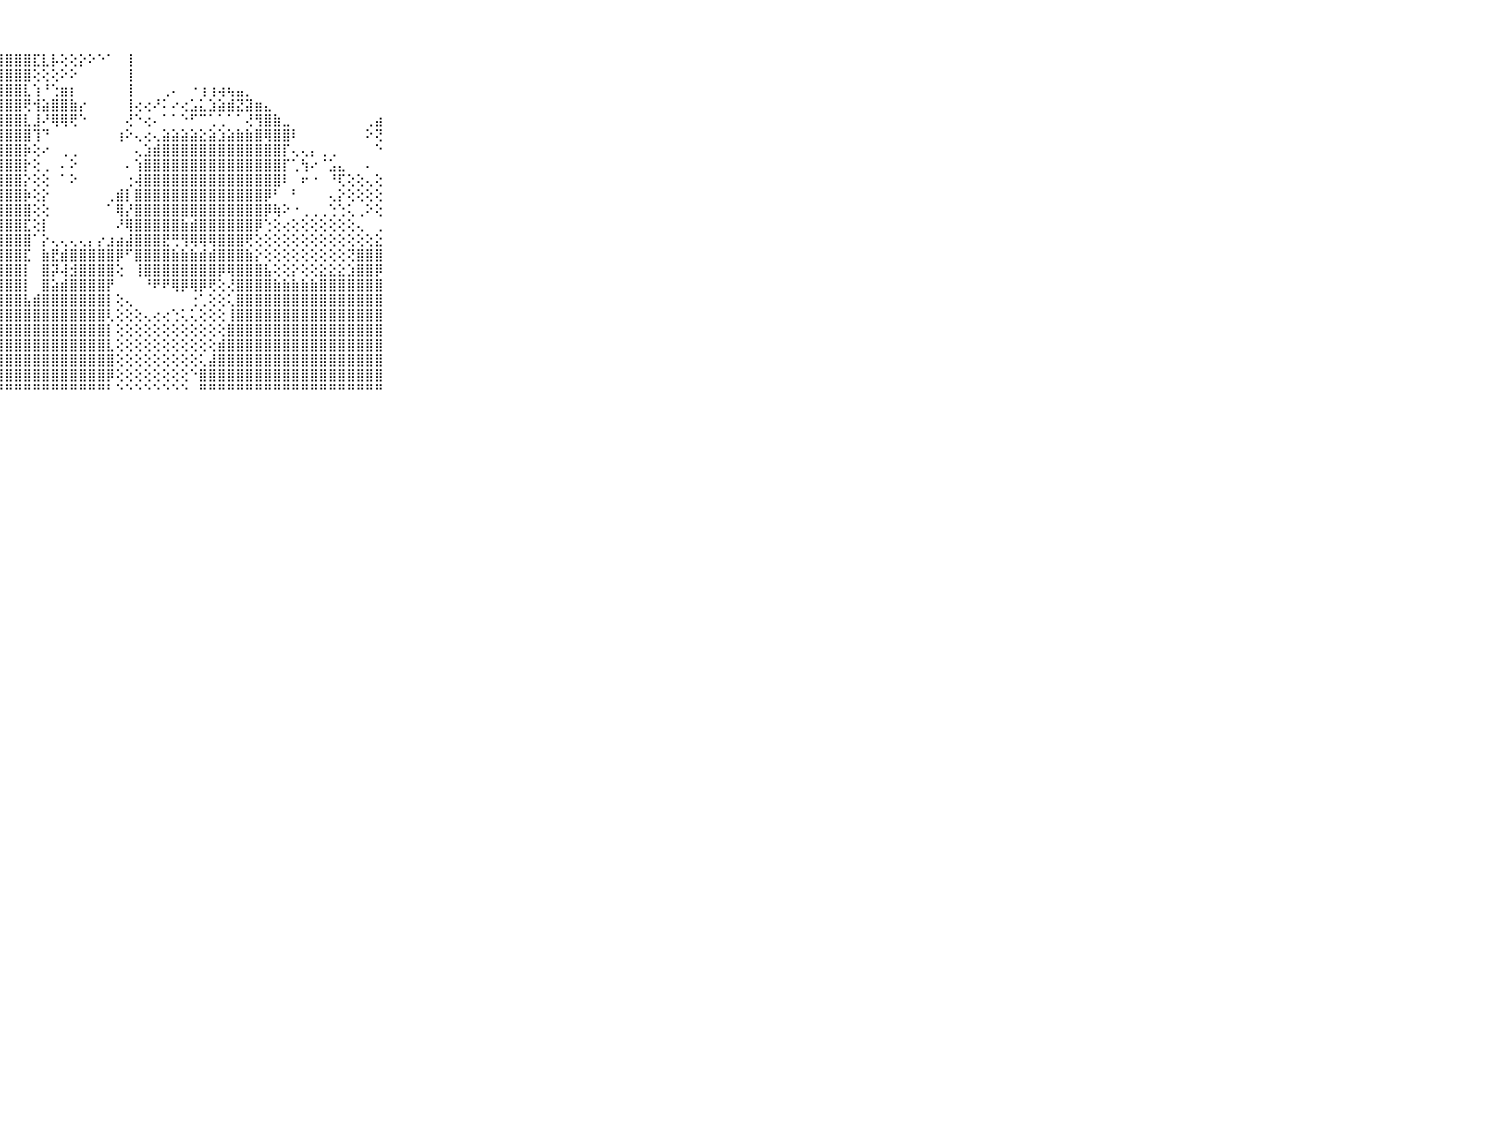

⠀⠀⠀⠀⠀⠀⠀⠀⠀⠀⠀⣿⣿⣿⣿⣿⣿⢕⢕⢻⣿⣿⣿⣿⣿⣿⣿⣿⣿⣿⣿⣏⣇⡧⢕⢕⡕⠕⠑⠁⠀⢸⠀⠀⠀⠀⠀⠀⠀⠀⠀⠀⠀⠀⠀⠀⠀⠀⠀⠀⠀⠀⠀⠀⠀⠀⠀⠀⠀⠀⠀⠀⠀⠀⠀⠀⠀⠀⠀⠀⠀
⠀⠀⠀⠀⠀⠀⠀⠀⠀⠀⠀⣿⣿⣿⣿⣿⣿⣵⣵⣿⣿⣿⣿⣿⣿⣿⣿⣿⣿⣿⣿⢕⢕⢕⠕⠕⠀⠀⠀⠀⠀⢸⠀⠀⠀⠀⠀⠀⠀⠀⠀⠀⠀⠀⠀⠀⠀⠀⠀⠀⠀⠀⠀⠀⠀⠀⠀⠀⠀⠀⠀⠀⠀⠀⠀⠀⠀⠀⠀⠀⠀
⠀⠀⠀⠀⠀⠀⠀⠀⠀⠀⠀⣿⣿⣿⣿⣿⣿⣿⣿⣿⣿⣿⣿⣿⣿⣿⣿⣿⣿⣿⣇⢱⠘⢑⣶⡆⠀⠀⠀⠀⠀⢸⠀⠀⠀⢀⠄⠀⠐⢰⢰⢴⢦⣤⡀⠀⠀⠀⠀⠀⠀⠀⠀⠀⠀⠀⠀⠀⠀⠀⠀⠀⠀⠀⠀⠀⠀⠀⠀⠀⠀
⠀⠀⠀⠀⠀⠀⠀⠀⠀⠀⠀⣿⣿⣿⣿⣿⣿⣿⣿⣷⣮⣿⣿⣿⣿⣿⣿⣿⣿⣿⢟⢺⣵⣿⣿⣷⡔⠀⠀⠀⠀⢸⢔⢔⠜⠅⠔⢔⣡⣅⣱⣵⣾⣝⣽⣶⣄⠀⠀⠀⠀⠀⠀⠀⠀⠀⠀⠀⠀⠀⠀⠀⠀⠀⠀⠀⠀⠀⠀⠀⠀
⠀⠀⠀⠀⠀⠀⠀⠀⠀⠀⠀⣿⣿⣿⣿⣿⣿⠏⠁⠁⠘⢹⣿⣿⣿⣿⣿⣿⣿⣿⣇⣸⠜⢿⢿⢟⠑⠀⠀⠀⠀⢜⠑⢔⠄⠁⠁⠑⠋⠉⢁⢁⠁⠁⢜⢻⣿⣷⣀⠀⠀⠀⠀⠀⠀⠀⠀⢀⣴⠀⠀⠀⠀⠀⠀⠀⠀⠀⠀⠀⠀
⠀⠀⠀⠀⠀⠀⠀⠀⠀⠀⠀⣿⣿⣿⣿⣿⡇⠀⠀⠀⠀⠀⢹⣿⣿⣿⣿⣿⣿⣿⣿⢹⠙⠀⠀⠀⠀⠀⠀⠀⢰⠕⢄⢔⢄⣵⣵⣵⣵⣕⣵⣱⣵⣷⣷⣿⢿⣿⣿⠇⠀⠀⠀⠀⠀⠀⠀⠕⢝⠀⠀⠀⠀⠀⠀⠀⠀⠀⠀⠀⠀
⠀⠀⠀⠀⠀⠀⠀⠀⠀⠀⠀⣿⣿⣿⣿⣿⣇⠀⠀⠀⠀⠀⠀⢹⣿⣿⣿⣿⣿⣿⡷⢕⠔⠀⢀⢀⠀⠀⠀⠀⠀⠀⢄⣱⣾⣿⣿⣿⣿⣿⣿⣿⣿⣿⣿⣿⣿⣿⡏⢄⢄⡄⢀⢀⠀⠀⠀⠀⠑⠀⠀⠀⠀⠀⠀⠀⠀⠀⠀⠀⠀
⠀⠀⠀⠀⠀⠀⠀⠀⠀⠀⠀⣿⣿⣿⣿⣿⣿⡇⠀⠀⠀⠀⠀⠘⣿⣿⣿⣿⣿⣿⡗⢕⢀⠀⠄⠕⠀⠀⠀⠀⠀⠄⢱⣿⣿⣿⣿⣿⣿⣿⣿⣿⣿⣿⣿⣿⣿⣿⡏⢁⢳⠔⠈⣡⣄⠀⠀⠄⠀⠀⠀⠀⠀⠀⠀⠀⠀⠀⠀⠀⠀
⠀⠀⠀⠀⠀⠀⠀⠀⠀⠀⠀⣿⣿⣿⣿⣿⣿⣷⠀⠀⠀⠀⠀⠀⣿⣿⣿⣿⣿⣿⡕⢕⢕⠀⠁⠕⠀⠀⠀⠀⠀⢐⢼⣿⣿⣿⣿⣿⣿⣿⣿⣿⣿⣿⣿⣿⣿⣿⠇⠀⠖⠐⠀⠘⢏⢕⢕⢄⢕⠀⠀⠀⠀⠀⠀⠀⠀⠀⠀⠀⠀
⠀⠀⠀⠀⠀⠀⠀⠀⠀⠀⠀⣿⣿⣿⣿⣿⣿⣿⠄⠀⠀⠀⠀⠀⢻⣿⣿⣿⣿⣿⡷⢕⡕⠀⠀⠀⠀⠀⠀⢀⣾⡇⣿⣿⣿⣿⣿⣿⣿⣿⣿⣿⣿⣿⣿⣿⡿⠃⠀⠃⠀⠀⠀⢄⡕⢕⢕⢕⢕⠀⠀⠀⠀⠀⠀⠀⠀⠀⠀⠀⠀
⠀⠀⠀⠀⠀⠀⠀⠀⠀⠀⠀⣿⣿⣿⣿⣿⣿⡿⠀⠀⠀⠀⠀⠀⢺⣿⣿⣿⣿⣿⣿⢕⢕⠀⠀⠀⠀⠀⠀⠁⢿⡜⣿⣿⣿⣿⣿⣿⣿⣿⣿⣿⣿⣿⣿⣿⡿⢷⠕⠐⢀⢀⢀⢑⢑⢅⢀⠕⢕⠀⠀⠀⠀⠀⠀⠀⠀⠀⠀⠀⠀
⠀⠀⠀⠀⠀⠀⠀⠀⠀⠀⠀⣿⣿⣿⣿⣿⣿⣷⠀⠀⠀⠀⠀⠀⣾⣿⣿⣿⣿⣿⣏⢕⡇⠀⠀⠀⠀⠀⠀⠀⠜⢿⣿⣿⣿⣿⣿⣷⣾⣿⣿⣿⣿⣿⣿⡿⢑⢕⢔⢕⢕⢕⢕⢕⢕⢕⢄⠀⢀⠀⠀⠀⠀⠀⠀⠀⠀⠀⠀⠀⠀
⠀⠀⠀⠀⠀⠀⠀⠀⠀⠀⠀⣿⣿⣿⣿⣿⣿⠏⠀⠀⠀⠀⠀⠀⢸⣿⣿⣿⣿⣿⣿⠁⡕⢄⢄⢄⢄⡄⡔⣰⣴⣼⣿⣿⣿⣟⢛⢻⢿⢿⢿⣿⣿⣿⢟⢕⢕⢕⢕⢕⢕⢕⢕⢕⢕⢕⢕⢕⣕⠀⠀⠀⠀⠀⠀⠀⠀⠀⠀⠀⠀
⠀⠀⠀⠀⠀⠀⠀⠀⠀⠀⠀⣿⣿⣿⣿⣿⣿⢑⠀⠀⠀⠀⠀⠀⢸⣿⣿⣿⣿⣿⣏⠀⣷⣟⣾⣿⣿⣿⣿⣿⡿⠋⣿⣿⣿⣿⣷⣷⣷⣾⣾⣿⣿⣿⣷⡕⢕⢕⢕⢕⢕⢕⢕⢕⢕⢝⣿⣿⣿⠀⠀⠀⠀⠀⠀⠀⠀⠀⠀⠀⠀
⠀⠀⠀⠀⠀⠀⠀⠀⠀⠀⠀⣿⣿⣿⣿⣿⣿⢕⢅⠄⠀⠀⠀⠐⣾⣿⣿⣿⣿⣿⡇⠀⣿⡽⢼⣺⣿⣿⣿⣿⢕⠀⢸⣿⣿⣿⣿⣿⣿⣿⣿⡿⢿⣿⣿⣿⣧⢕⢕⡕⢕⢕⣕⣕⣕⣱⣿⣿⡿⠀⠀⠀⠀⠀⠀⠀⠀⠀⠀⠀⠀
⠀⠀⠀⠀⠀⠀⠀⠀⠀⠀⠀⣿⣿⣿⣿⣿⣿⢕⢕⢔⢔⢄⢕⢕⣿⣿⣿⣿⣿⣿⡇⠀⣿⣵⣾⣿⣿⣿⣿⡟⠀⠀⠀⠘⠟⠟⢿⡿⢿⡿⢟⢕⢜⣿⣿⣿⣿⣷⣷⣷⣷⣷⣿⣿⣿⣿⣿⣿⣿⠀⠀⠀⠀⠀⠀⠀⠀⠀⠀⠀⠀
⠀⠀⠀⠀⠀⠀⠀⠀⠀⠀⠀⣿⣿⣿⣿⣿⣿⢕⢕⢕⢕⢕⢕⢕⣿⣿⣿⣿⣿⣿⣧⣾⣿⣿⣿⣿⣿⣿⣿⡇⢕⢄⠀⠀⠀⠀⠀⠀⢐⢁⢕⢕⢅⣿⣿⣿⣿⣿⣿⣿⣿⣿⣿⣿⣿⣿⣿⣿⣿⠀⠀⠀⠀⠀⠀⠀⠀⠀⠀⠀⠀
⠀⠀⠀⠀⠀⠀⠀⠀⠀⠀⠀⣿⣿⣿⣿⣿⢟⢕⢕⢕⢕⢕⢕⢕⣽⣿⣿⢿⣿⣿⣿⣿⣿⣿⣿⣿⣿⣿⣿⢇⢕⢕⢕⢄⢔⢔⢑⢅⢅⢕⢕⢕⢸⣿⣿⣿⣿⣿⣿⣿⣿⣿⣿⣿⣿⣿⣿⣿⣿⠀⠀⠀⠀⠀⠀⠀⠀⠀⠀⠀⠀
⠀⠀⠀⠀⠀⠀⠀⠀⠀⠀⠀⣿⣿⣿⣿⣿⢗⢗⣗⣏⡕⢜⢜⢟⢟⢏⣵⣿⣿⣿⣿⣿⣿⣿⣿⣿⣿⣿⣿⡇⢕⢕⢕⢕⢕⢕⢕⢕⢕⢕⢕⢕⣿⣿⣿⣿⣿⣿⣿⣿⣿⣿⣿⣿⣿⣿⣿⣿⣿⠀⠀⠀⠀⠀⠀⠀⠀⠀⠀⠀⠀
⠀⠀⠀⠀⠀⠀⠀⠀⠀⠀⠀⣿⣿⣿⣿⣿⣿⣿⡿⢿⢗⢕⢕⢞⢫⣿⣿⣿⣿⣿⣿⣿⣿⣿⣿⣿⣿⣿⣿⣇⢕⢕⢕⢕⢕⢕⢕⢕⢕⢕⢕⣾⣿⣿⣿⣿⣿⣿⣿⣿⣿⣿⣿⣿⣿⣿⣿⣿⣿⠀⠀⠀⠀⠀⠀⠀⠀⠀⠀⠀⠀
⠀⠀⠀⠀⠀⠀⠀⠀⠀⠀⠀⣿⣿⣿⡿⢟⢝⣕⣕⣕⣱⣕⣕⣵⣼⣿⣿⣿⣿⣿⣿⣿⣿⣿⣿⣿⣿⣿⣿⣿⢕⢕⢕⢕⢕⢕⢕⢕⢕⢅⣼⣿⣿⣿⣿⣿⣿⣿⣿⣿⣿⣿⣿⣿⣿⣿⣿⣿⣿⠀⠀⠀⠀⠀⠀⠀⠀⠀⠀⠀⠀
⠀⠀⠀⠀⠀⠀⠀⠀⠀⠀⠀⠟⢝⢅⢕⢕⢜⢝⢝⢏⣿⣿⣿⣿⣿⣿⣿⣿⣿⣿⣿⣿⣿⣿⣿⣿⣿⣿⣿⡿⢕⢕⢕⢕⢕⢕⢕⢕⠑⣿⣿⣿⣿⣿⣿⣿⣿⣿⣿⣿⣿⣿⣿⣿⣿⣿⣿⣿⣿⠀⠀⠀⠀⠀⠀⠀⠀⠀⠀⠀⠀
⠀⠀⠀⠀⠀⠀⠀⠀⠀⠀⠀⠑⠑⠑⠑⠑⠑⠑⠑⠑⠃⠘⠛⠛⠛⠛⠛⠛⠛⠛⠛⠛⠛⠛⠛⠛⠛⠛⠛⠃⠑⠑⠑⠑⠑⠑⠑⠑⠀⠛⠛⠛⠛⠛⠛⠛⠛⠛⠛⠛⠛⠛⠛⠛⠛⠛⠛⠛⠛⠀⠀⠀⠀⠀⠀⠀⠀⠀⠀⠀⠀